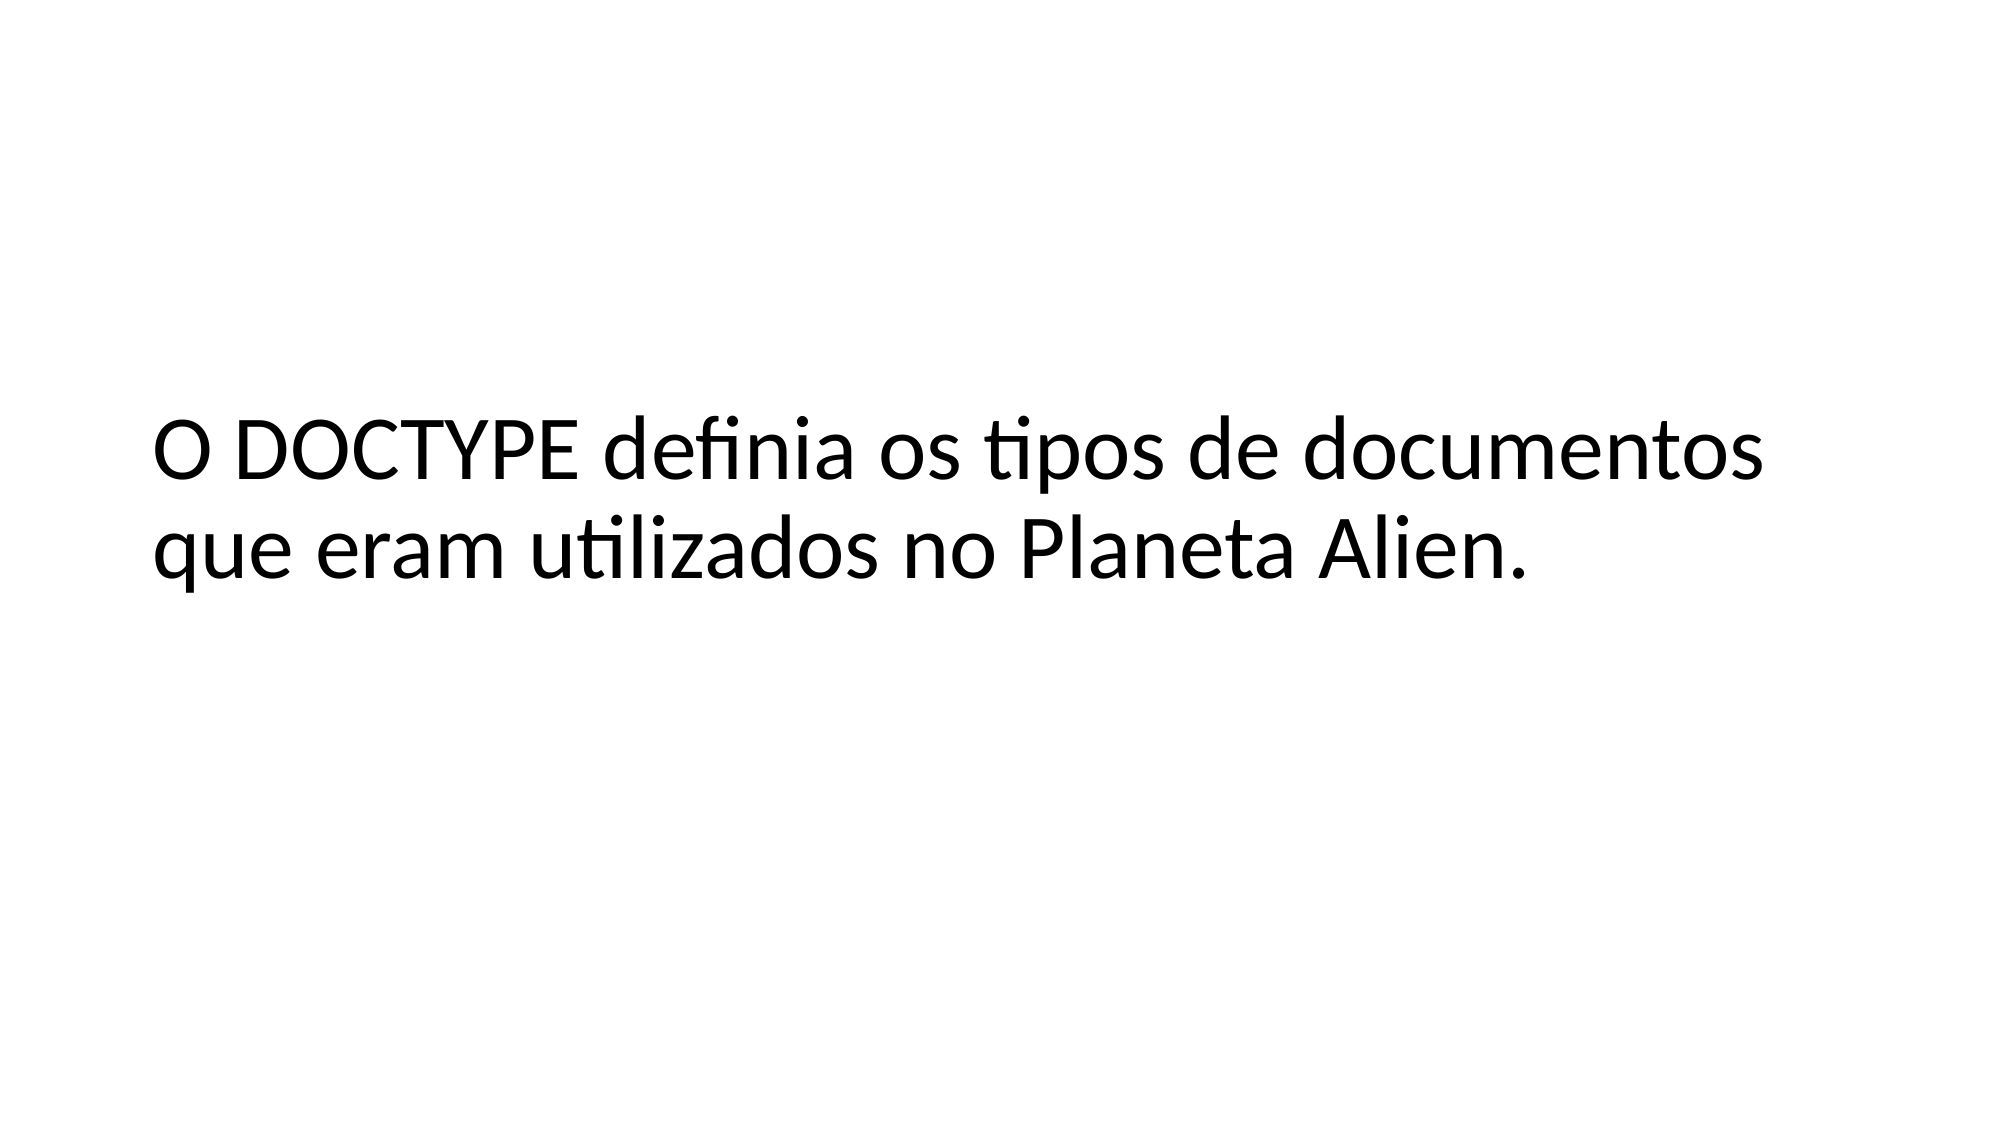

# O DOCTYPE definia os tipos de documentos que eram utilizados no Planeta Alien.